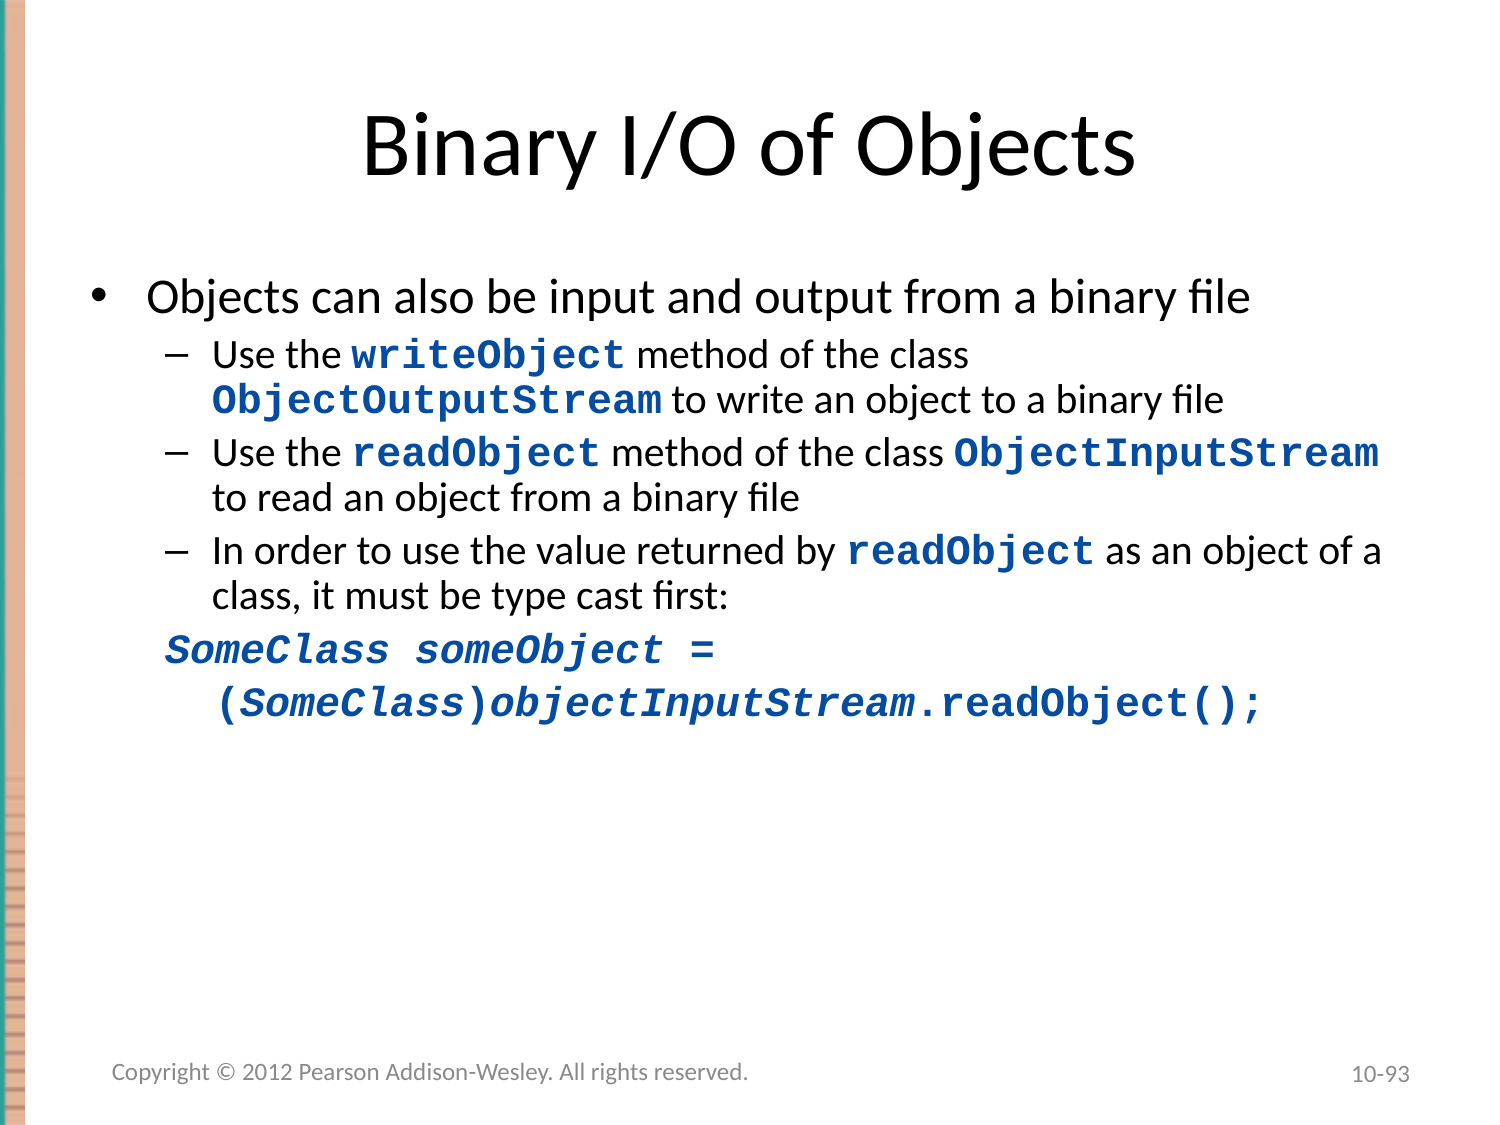

# Binary I/O of Objects
Objects can also be input and output from a binary file
Use the writeObject method of the class ObjectOutputStream to write an object to a binary file
Use the readObject method of the class ObjectInputStream to read an object from a binary file
In order to use the value returned by readObject as an object of a class, it must be type cast first:
SomeClass someObject =
  (SomeClass)objectInputStream.readObject();
Copyright © 2012 Pearson Addison-Wesley. All rights reserved.
10-93